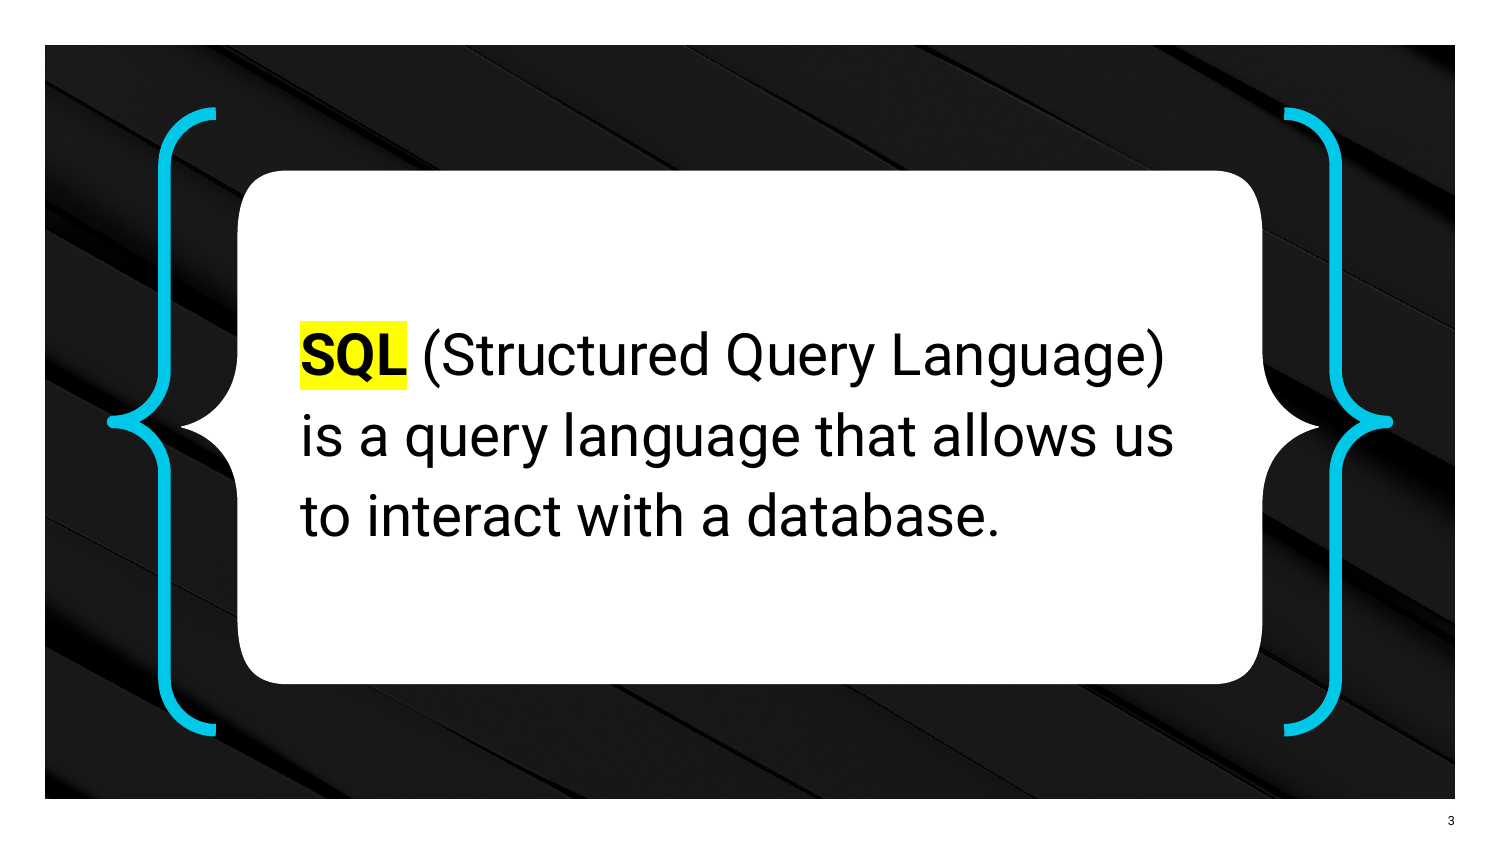

SQL (Structured Query Language) is a query language that allows us to interact with a database.